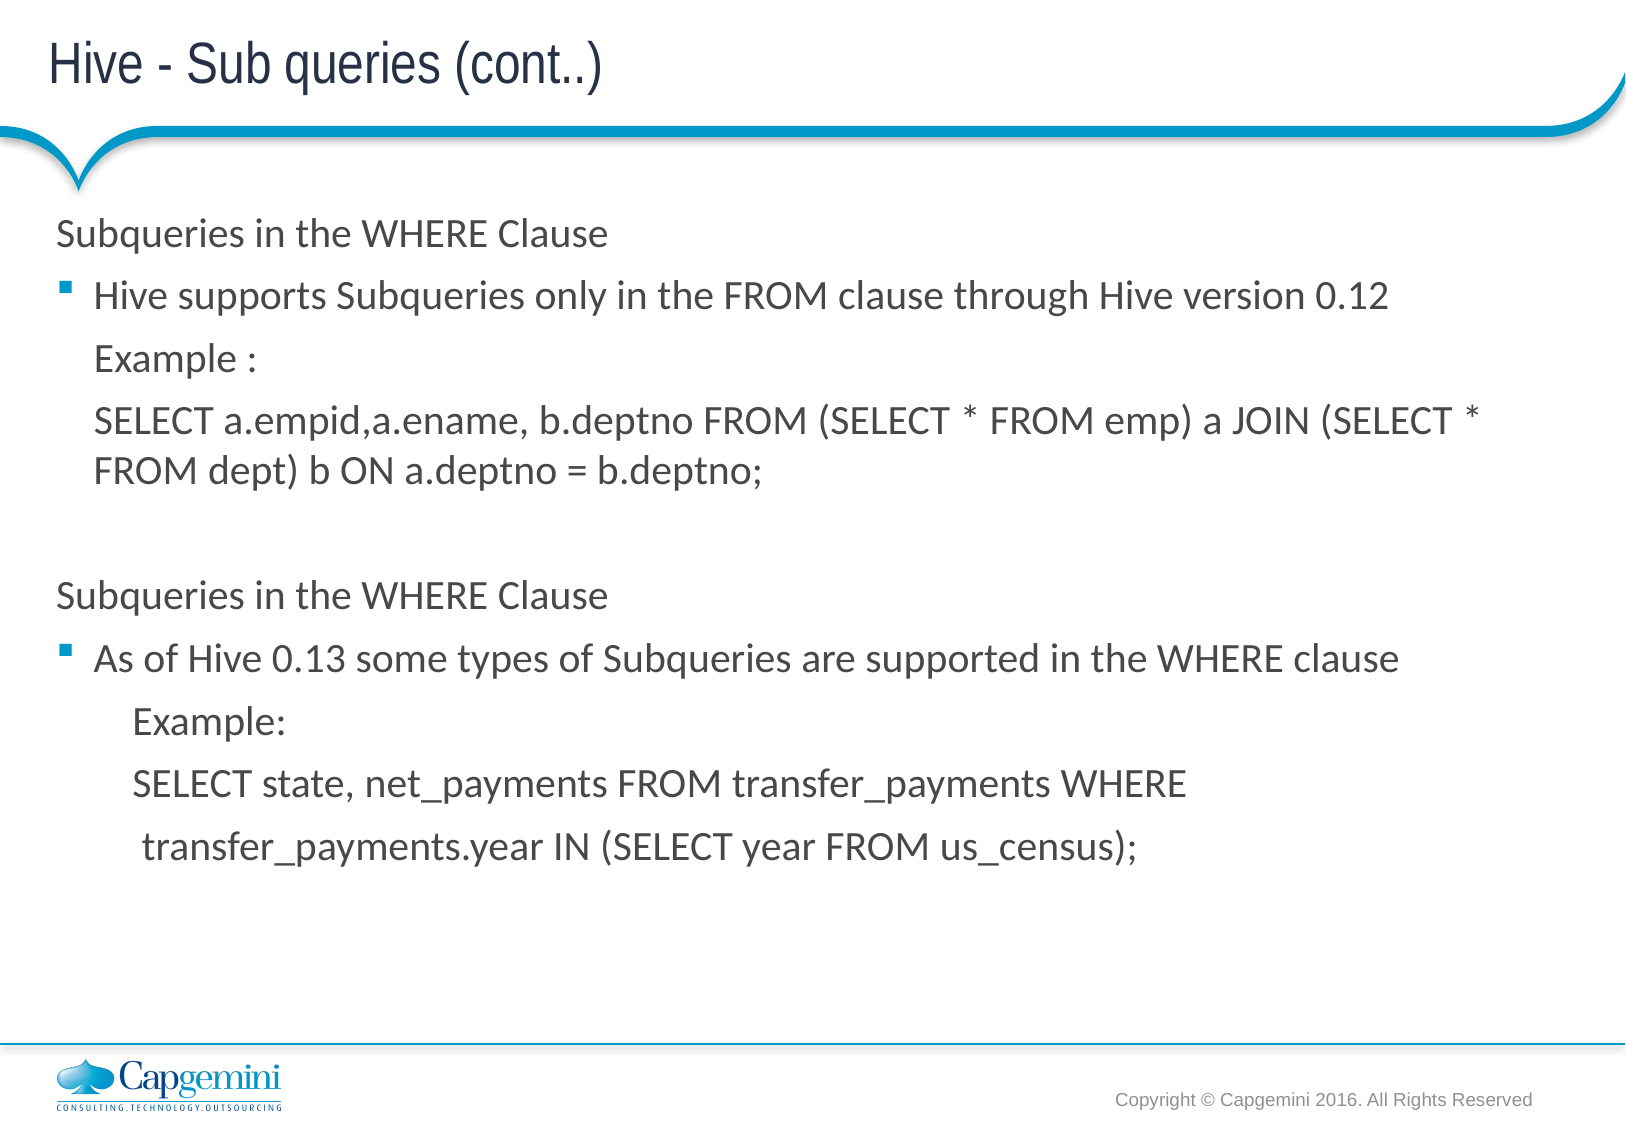

# Hive - Sub queries (cont..)
Subqueries in the WHERE Clause
Hive supports Subqueries only in the FROM clause through Hive version 0.12
    Example :
    SELECT a.empid,a.ename, b.deptno FROM (SELECT * FROM emp) a JOIN (SELECT * FROM dept) b ON a.deptno = b.deptno;

Subqueries in the WHERE Clause
As of Hive 0.13 some types of Subqueries are supported in the WHERE clause
    Example:
    SELECT state, net_payments FROM transfer_payments WHERE
     transfer_payments.year IN (SELECT year FROM us_census);